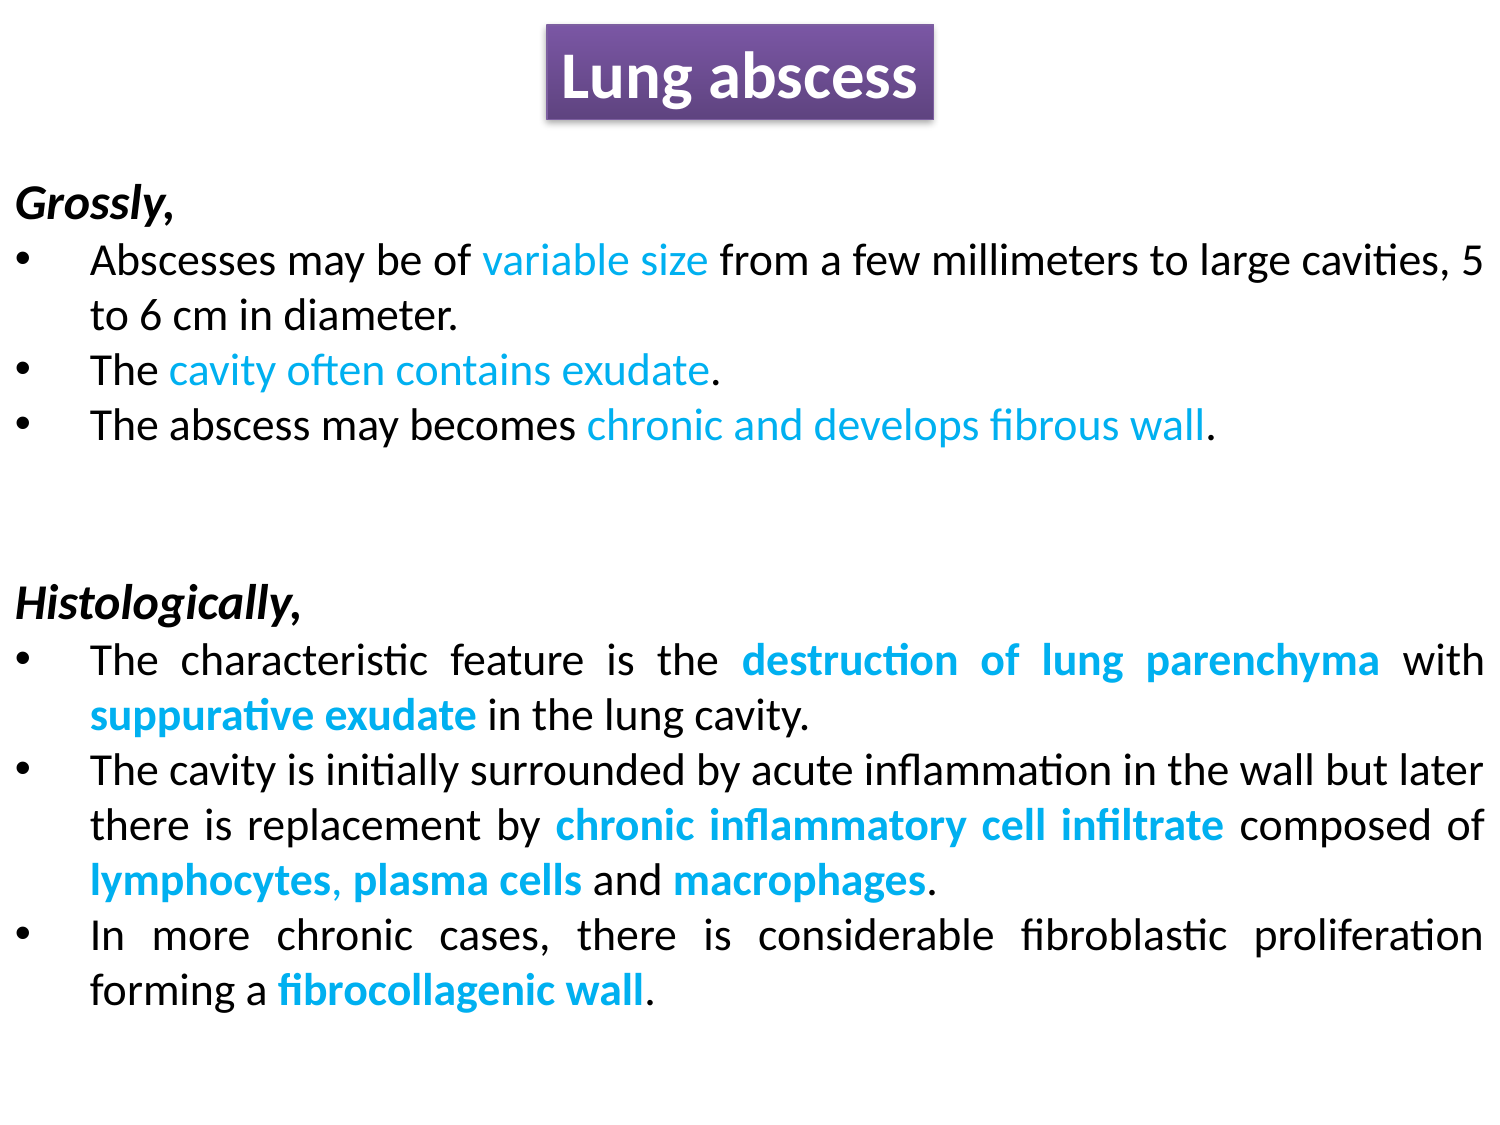

Lung abscess
Grossly,
Abscesses may be of variable size from a few millimeters to large cavities, 5 to 6 cm in diameter.
The cavity often contains exudate.
The abscess may becomes chronic and develops fibrous wall.

Histologically,
The characteristic feature is the destruction of lung parenchyma with suppurative exudate in the lung cavity.
The cavity is initially surrounded by acute inflammation in the wall but later there is replacement by chronic inflammatory cell infiltrate composed of lymphocytes, plasma cells and macrophages.
In more chronic cases, there is considerable fibroblastic proliferation forming a fibrocollagenic wall.